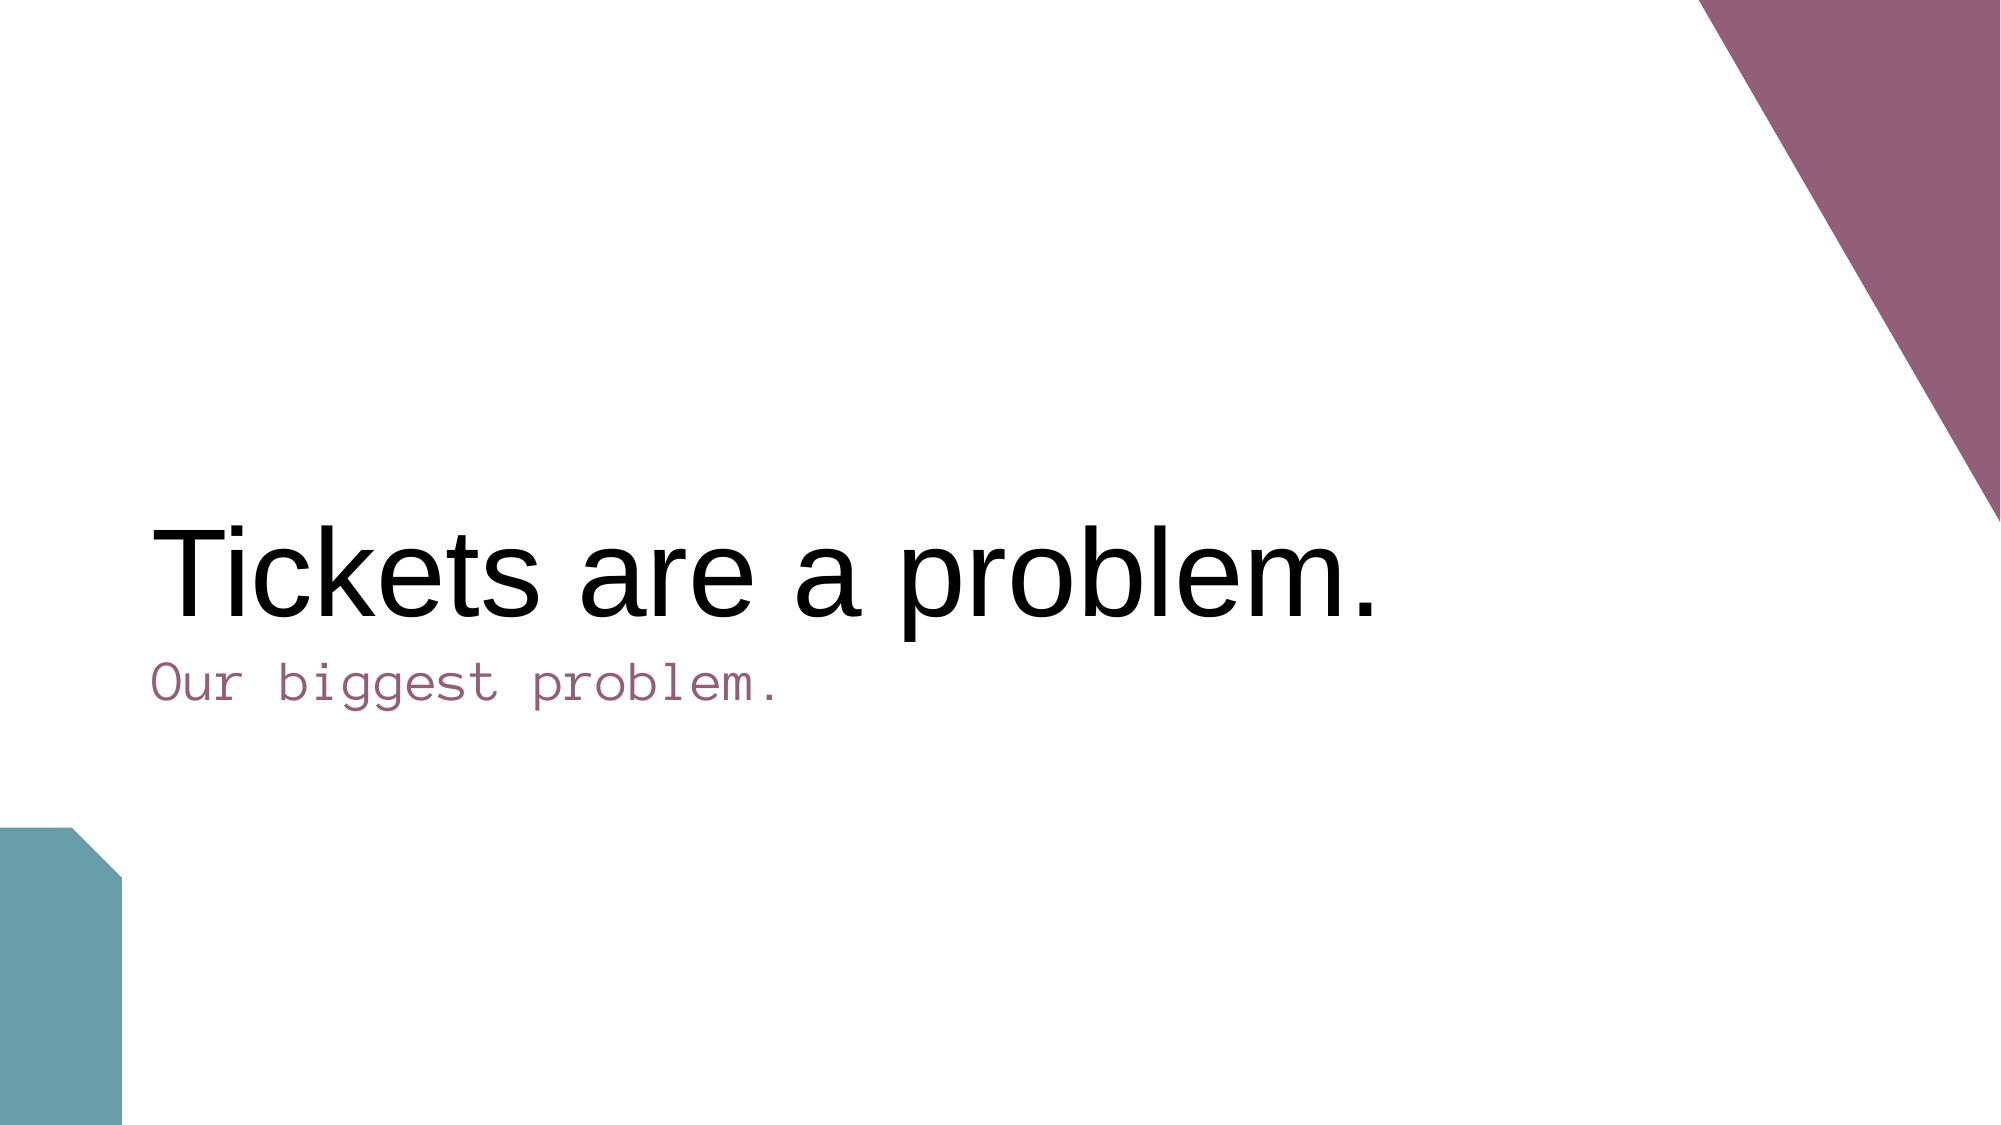

# Tickets are a problem.
Our biggest problem.